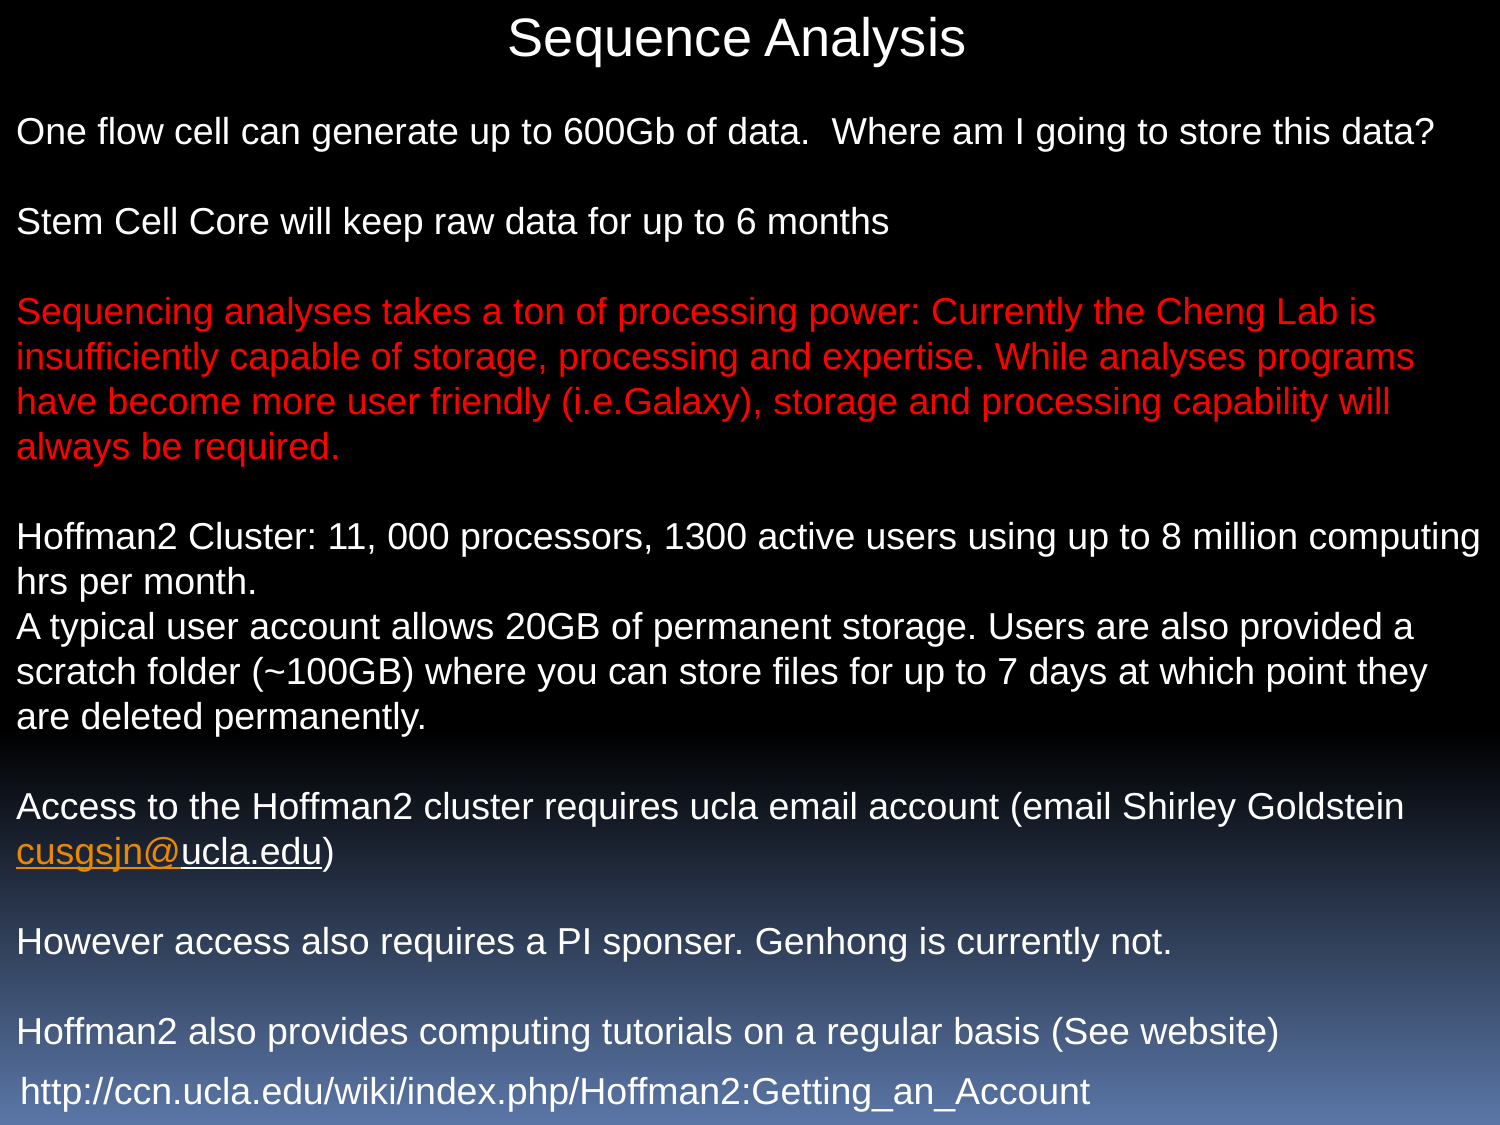

Sequence Analysis
One flow cell can generate up to 600Gb of data.  Where am I going to store this data?

Stem Cell Core will keep raw data for up to 6 months

Sequencing analyses takes a ton of processing power: Currently the Cheng Lab is insufficiently capable of storage, processing and expertise. While analyses programs have become more user friendly (i.e.Galaxy), storage and processing capability will always be required.

Hoffman2 Cluster: 11, 000 processors, 1300 active users using up to 8 million computing hrs per month.
A typical user account allows 20GB of permanent storage. Users are also provided a scratch folder (~100GB) where you can store files for up to 7 days at which point they are deleted permanently.

Access to the Hoffman2 cluster requires ucla email account (email Shirley Goldstein cusgsjn@ucla.edu)

However access also requires a PI sponser. Genhong is currently not.

Hoffman2 also provides computing tutorials on a regular basis (See website)
http://ccn.ucla.edu/wiki/index.php/Hoffman2:Getting_an_Account